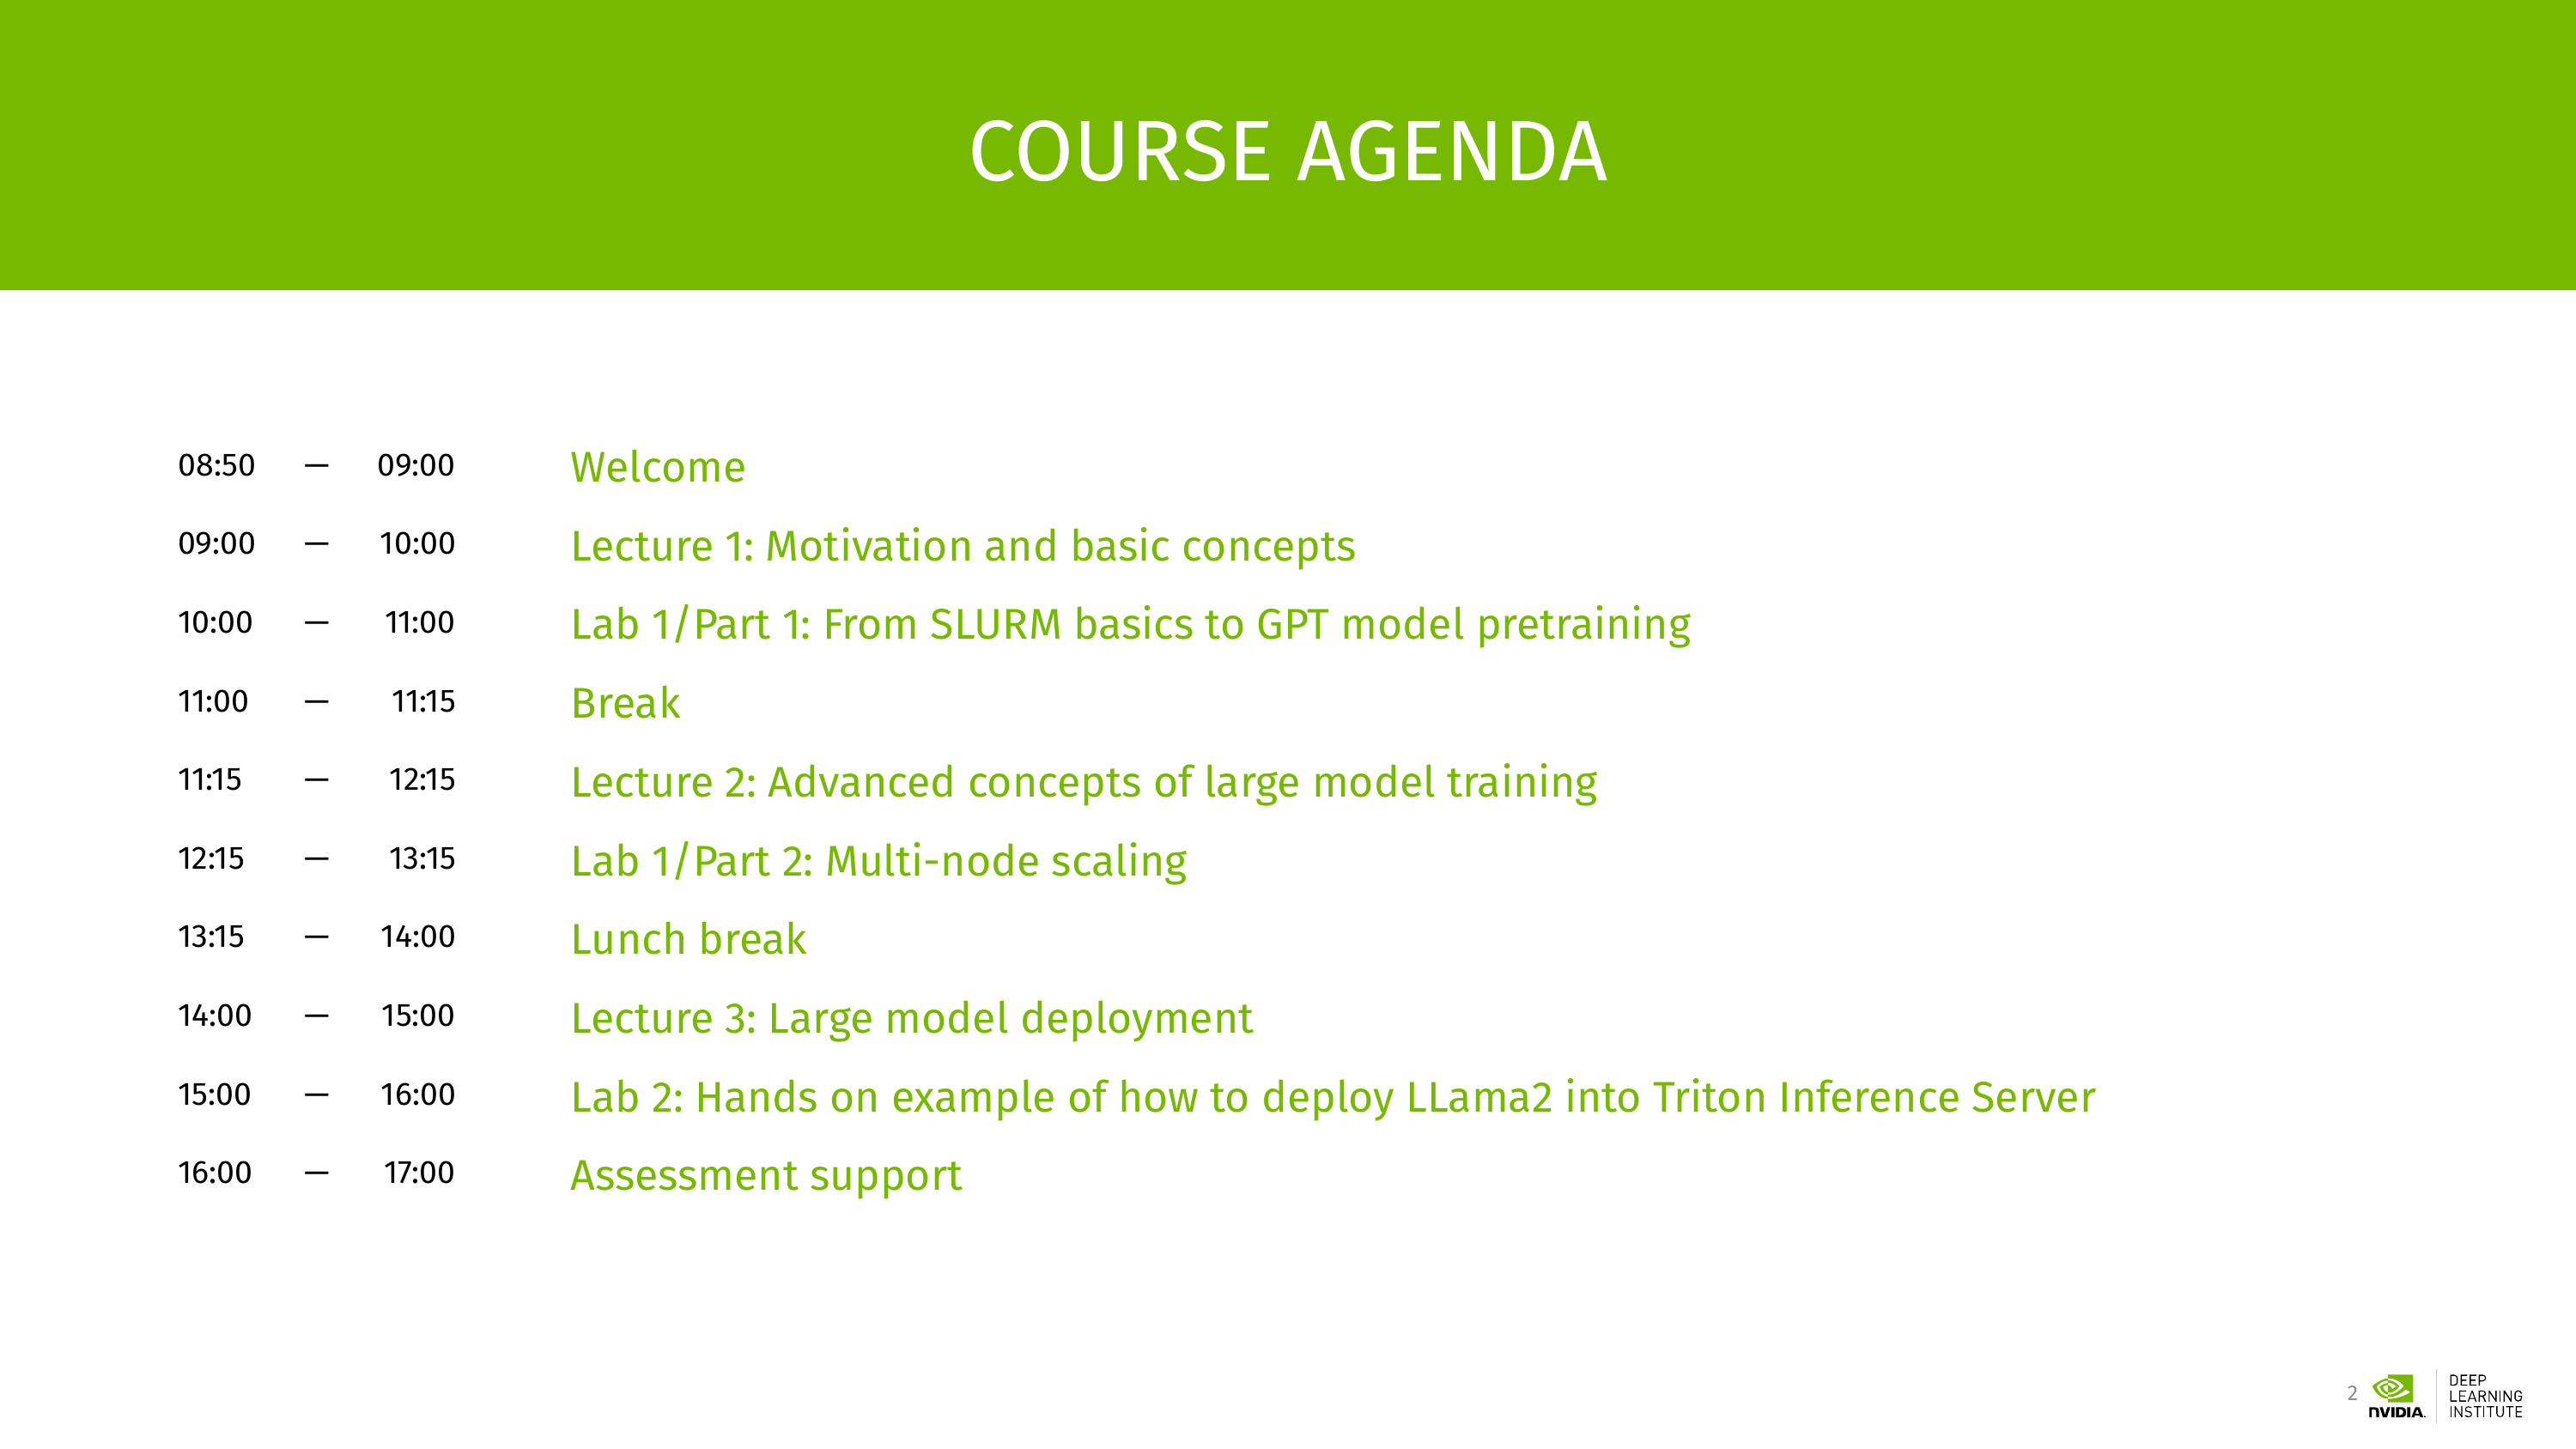

# Course Agenda
| 08:50 | — | 09:00 |  | Welcome |
| --- | --- | --- | --- | --- |
| 09:00 | — | 10:00 |  | Lecture 1: Motivation and basic concepts |
| 10:00 | — | 11:00 |  | Lab 1/Part 1: From SLURM basics to GPT model pretraining |
| 11:00 | — | 11:15 |  | Break |
| 11:15 | — | 12:15 |  | Lecture 2: Advanced concepts of large model training |
| 12:15 | — | 13:15 |  | Lab 1/Part 2: Multi-node scaling |
| 13:15 | — | 14:00 |  | Lunch break |
| 14:00 | — | 15:00 |  | Lecture 3: Large model deployment |
| 15:00 | — | 16:00 |  | Lab 2: Hands on example of how to deploy LLama2 into Triton Inference Server |
| 16:00 | — | 17:00 |  | Assessment support |